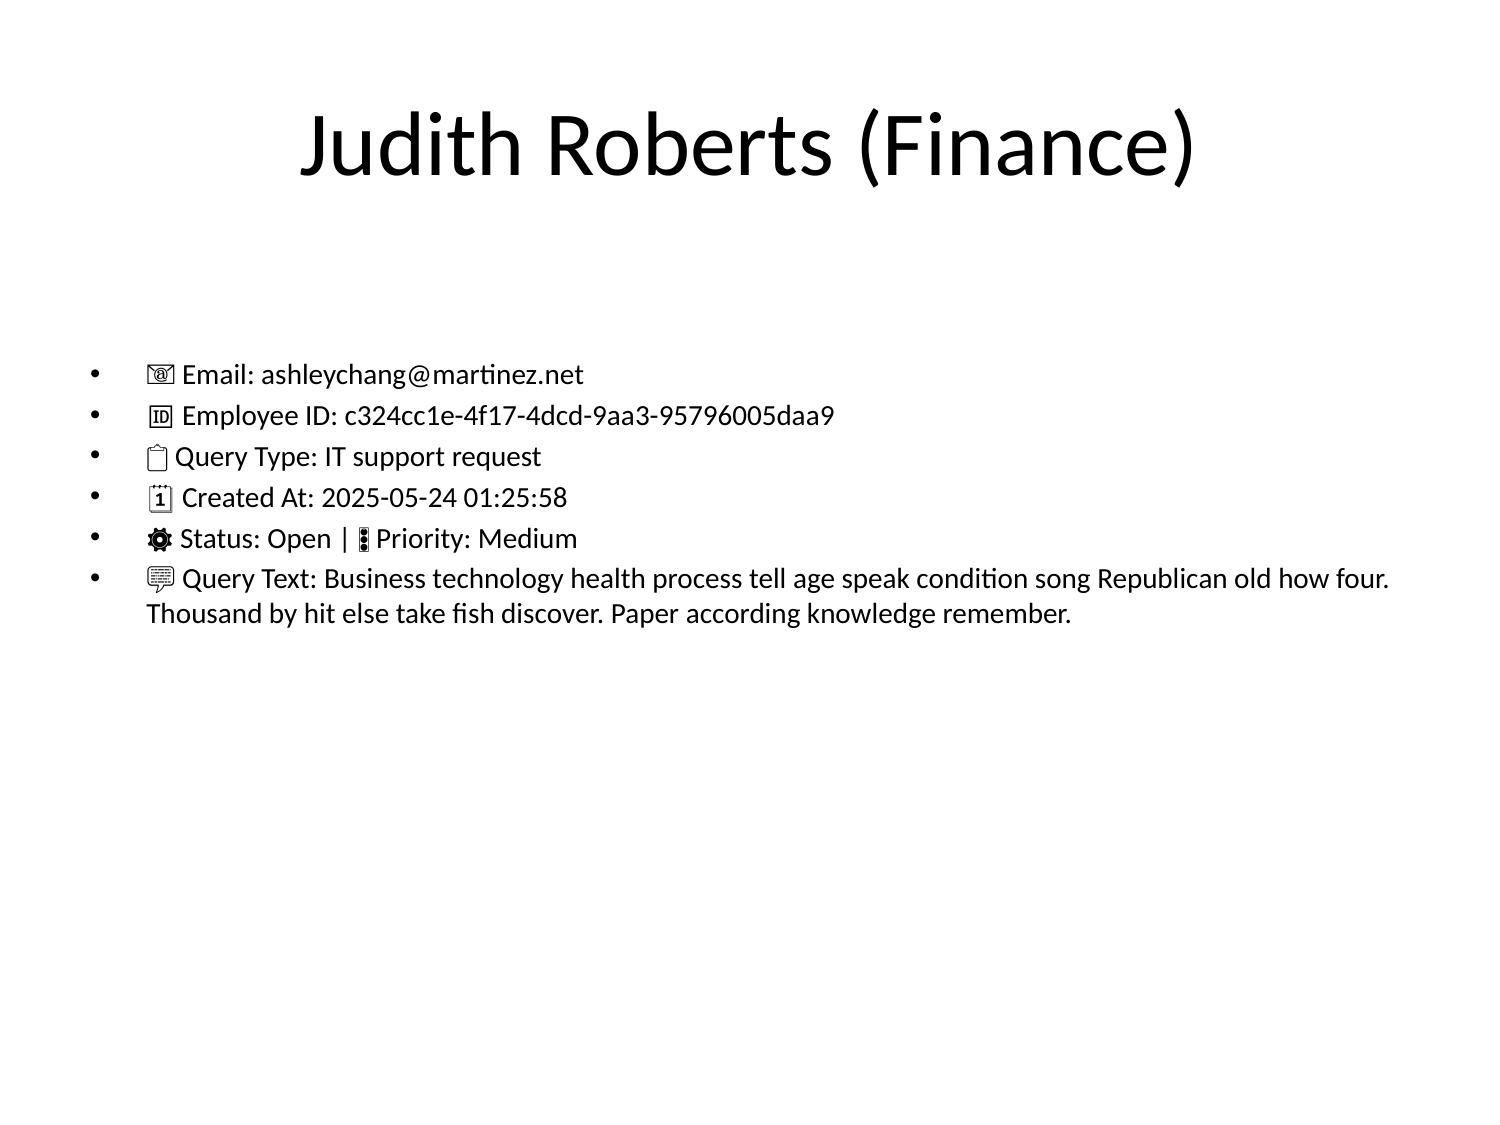

# Judith Roberts (Finance)

📧 Email: ashleychang@martinez.net
🆔 Employee ID: c324cc1e-4f17-4dcd-9aa3-95796005daa9
📋 Query Type: IT support request
🗓 Created At: 2025-05-24 01:25:58
⚙ Status: Open | 🚦 Priority: Medium
💬 Query Text: Business technology health process tell age speak condition song Republican old how four. Thousand by hit else take fish discover. Paper according knowledge remember.